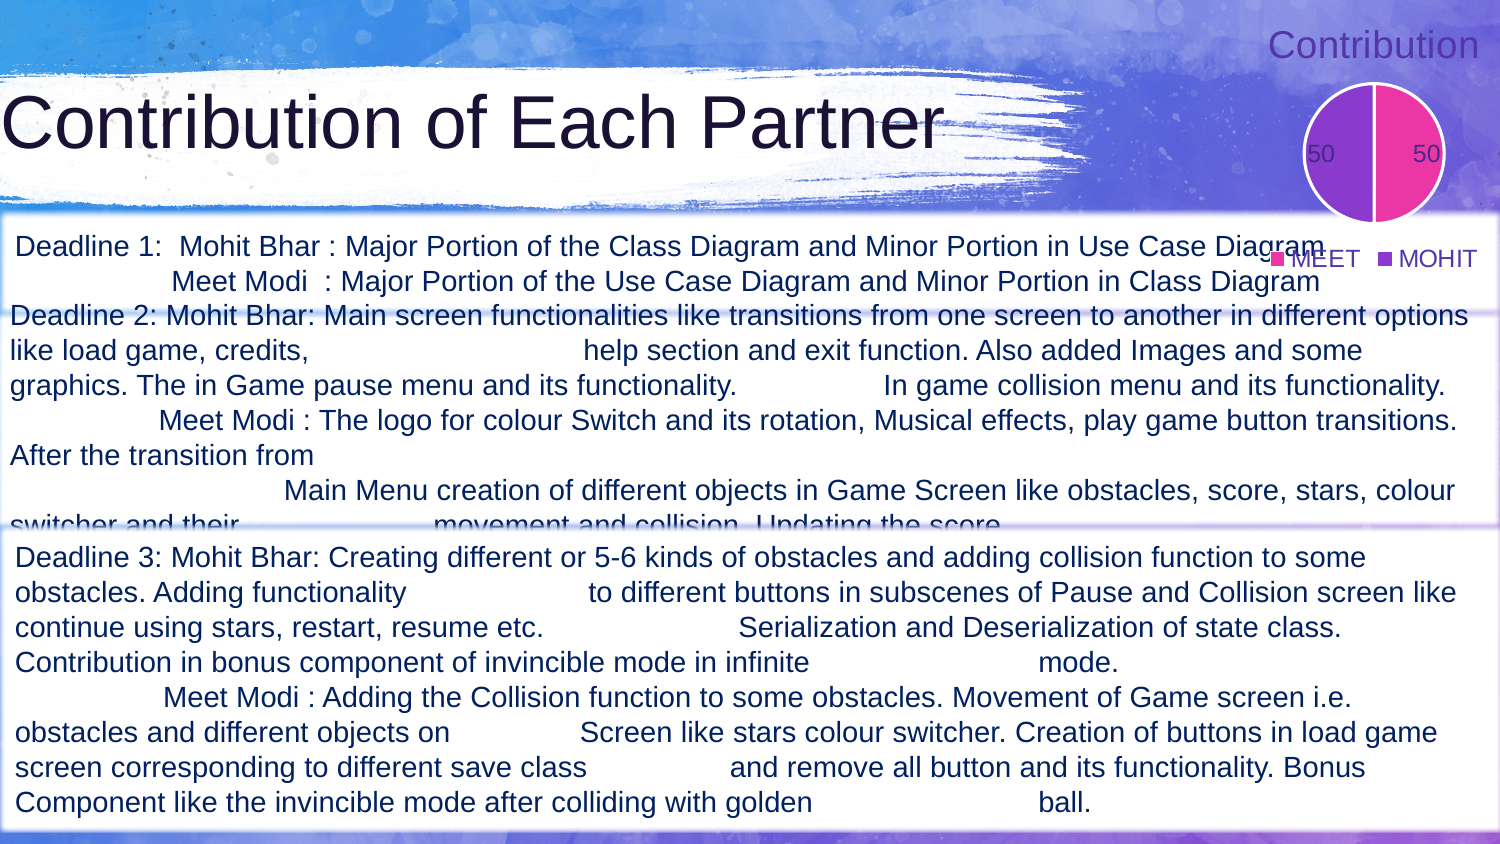

### Chart:

| Category | Contribution |
|---|---|
| MEET | 50.0 |
| MOHIT | 50.0 |
# Contribution of Each Partner
Deadline 1:  Mohit Bhar : Major Portion of the Class Diagram and Minor Portion in Use Case Diagram
                   Meet Modi  : Major Portion of the Use Case Diagram and Minor Portion in Class Diagram
Deadline 2: Mohit Bhar: Main screen functionalities like transitions from one screen to another in different options like load game, credits,  	               help section and exit function. Also added Images and some graphics. The in Game pause menu and its functionality. 	               In game collision menu and its functionality.
                  Meet Modi : The logo for colour Switch and its rotation, Musical effects, play game button transitions. After the transition from
	               Main Menu creation of different objects in Game Screen like obstacles, score, stars, colour switcher and their 	               movement and collision. Updating the score.
Deadline 3: Mohit Bhar: Creating different or 5-6 kinds of obstacles and adding collision function to some obstacles. Adding functionality 	               to different buttons in subscenes of Pause and Collision screen like continue using stars, restart, resume etc. 	               Serialization and Deserialization of state class. Contribution in bonus component of invincible mode in infinite 	               mode.
                  Meet Modi : Adding the Collision function to some obstacles. Movement of Game screen i.e. obstacles and different objects on 	              Screen like stars colour switcher. Creation of buttons in load game screen corresponding to different save class 	              and remove all button and its functionality. Bonus Component like the invincible mode after colliding with golden 	               ball.
4